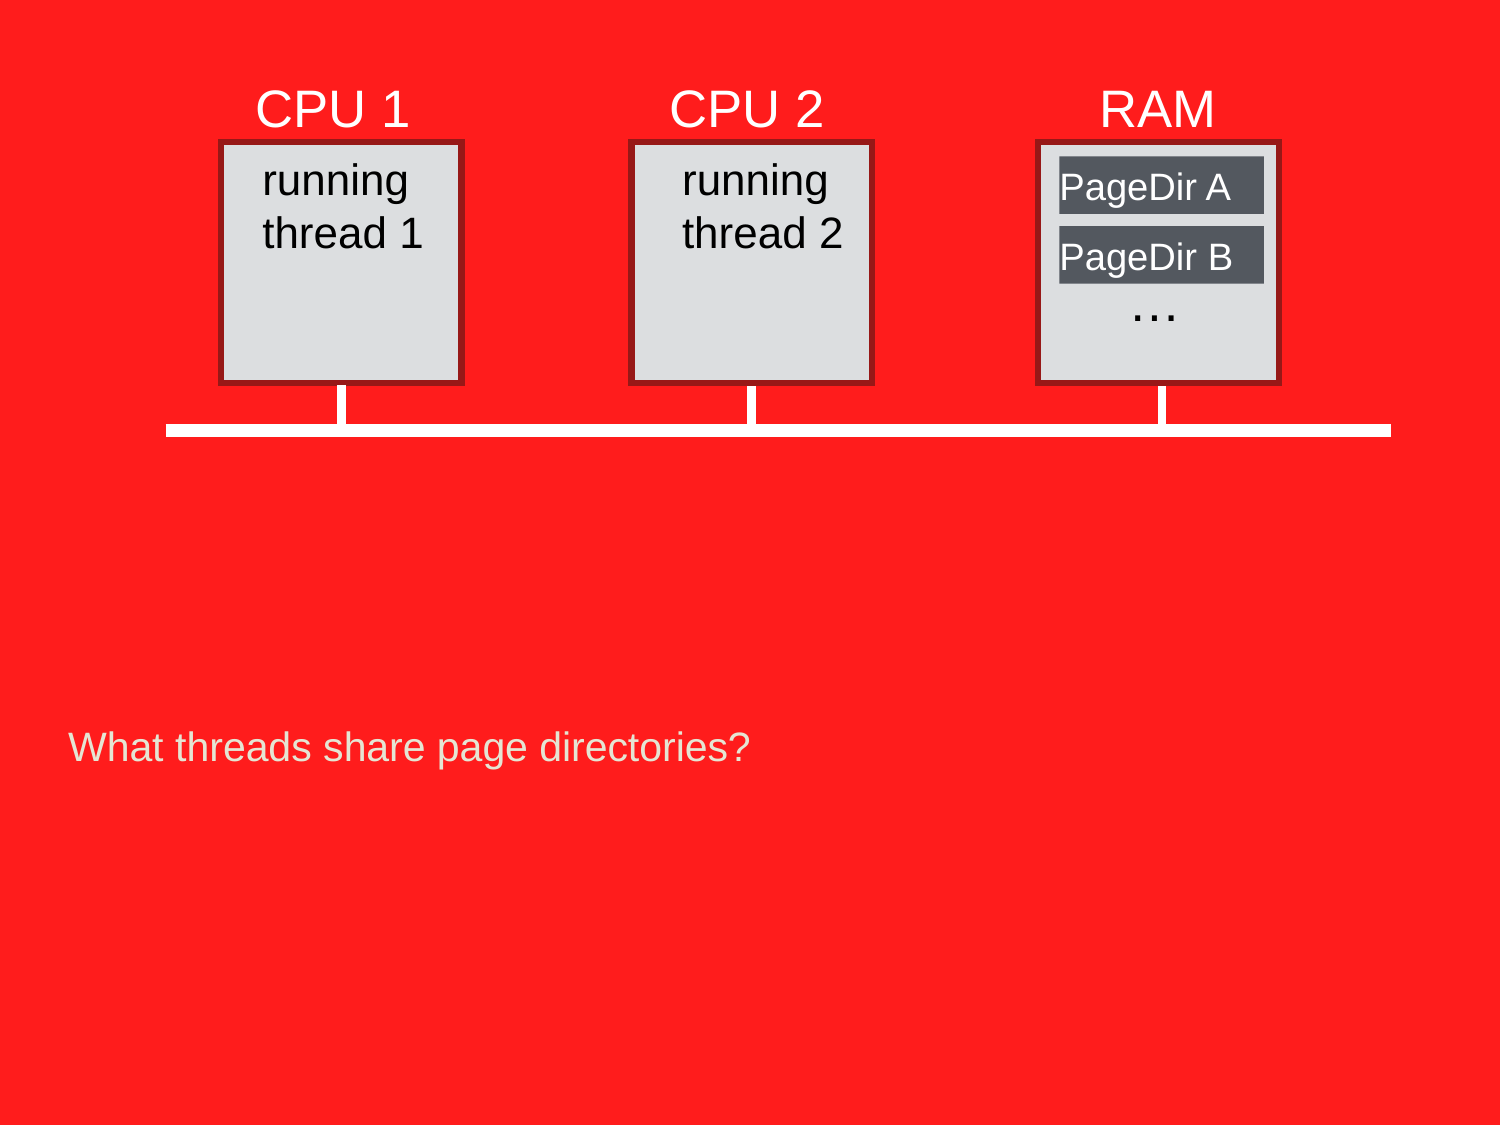

CPU 1
CPU 2
RAM

running
thread 1
running
thread 2
PageDir A
PageDir B
…

What threads share page directories?